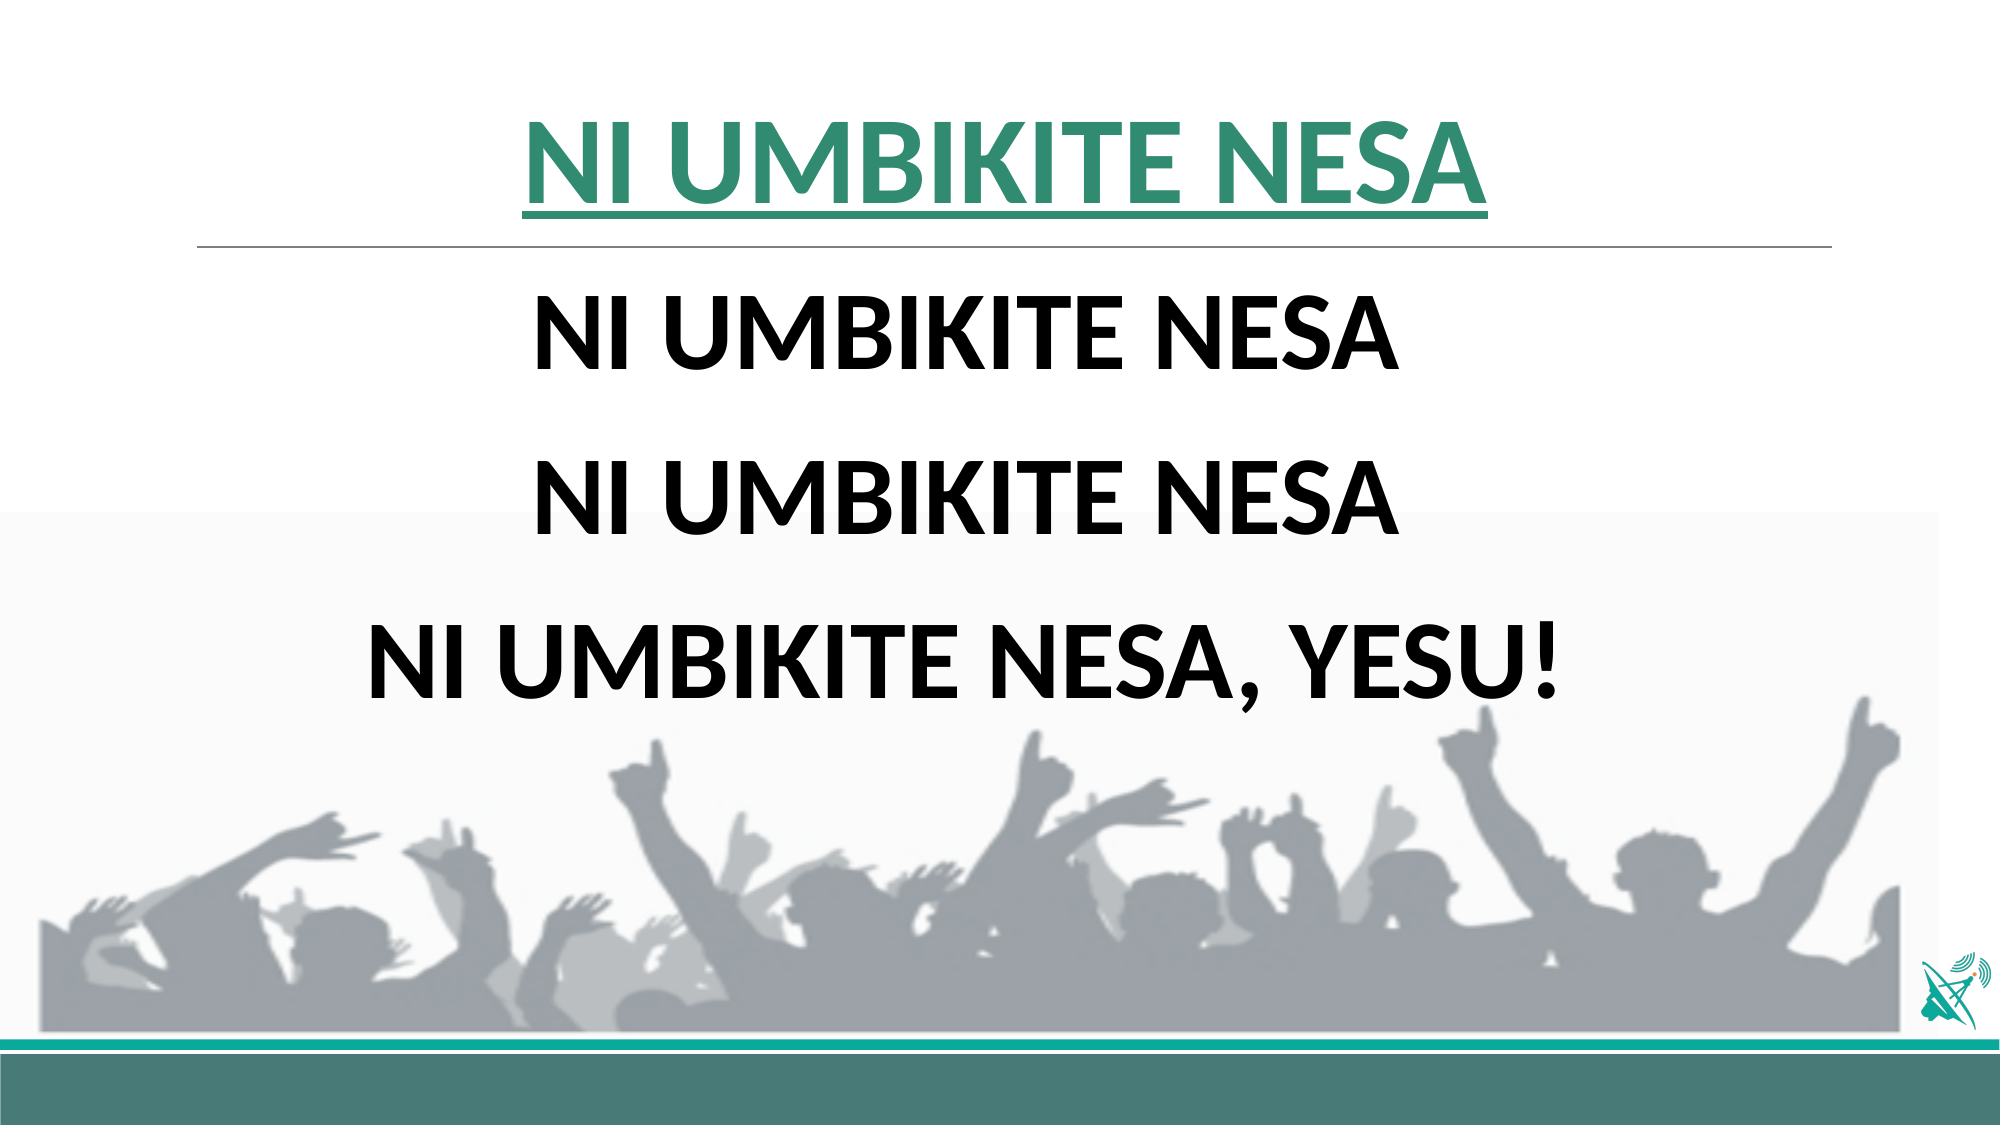

# NI UMBIKITE NESA
NI UMBIKITE NESA
NI UMBIKITE NESA
NI UMBIKITE NESA, YESU!